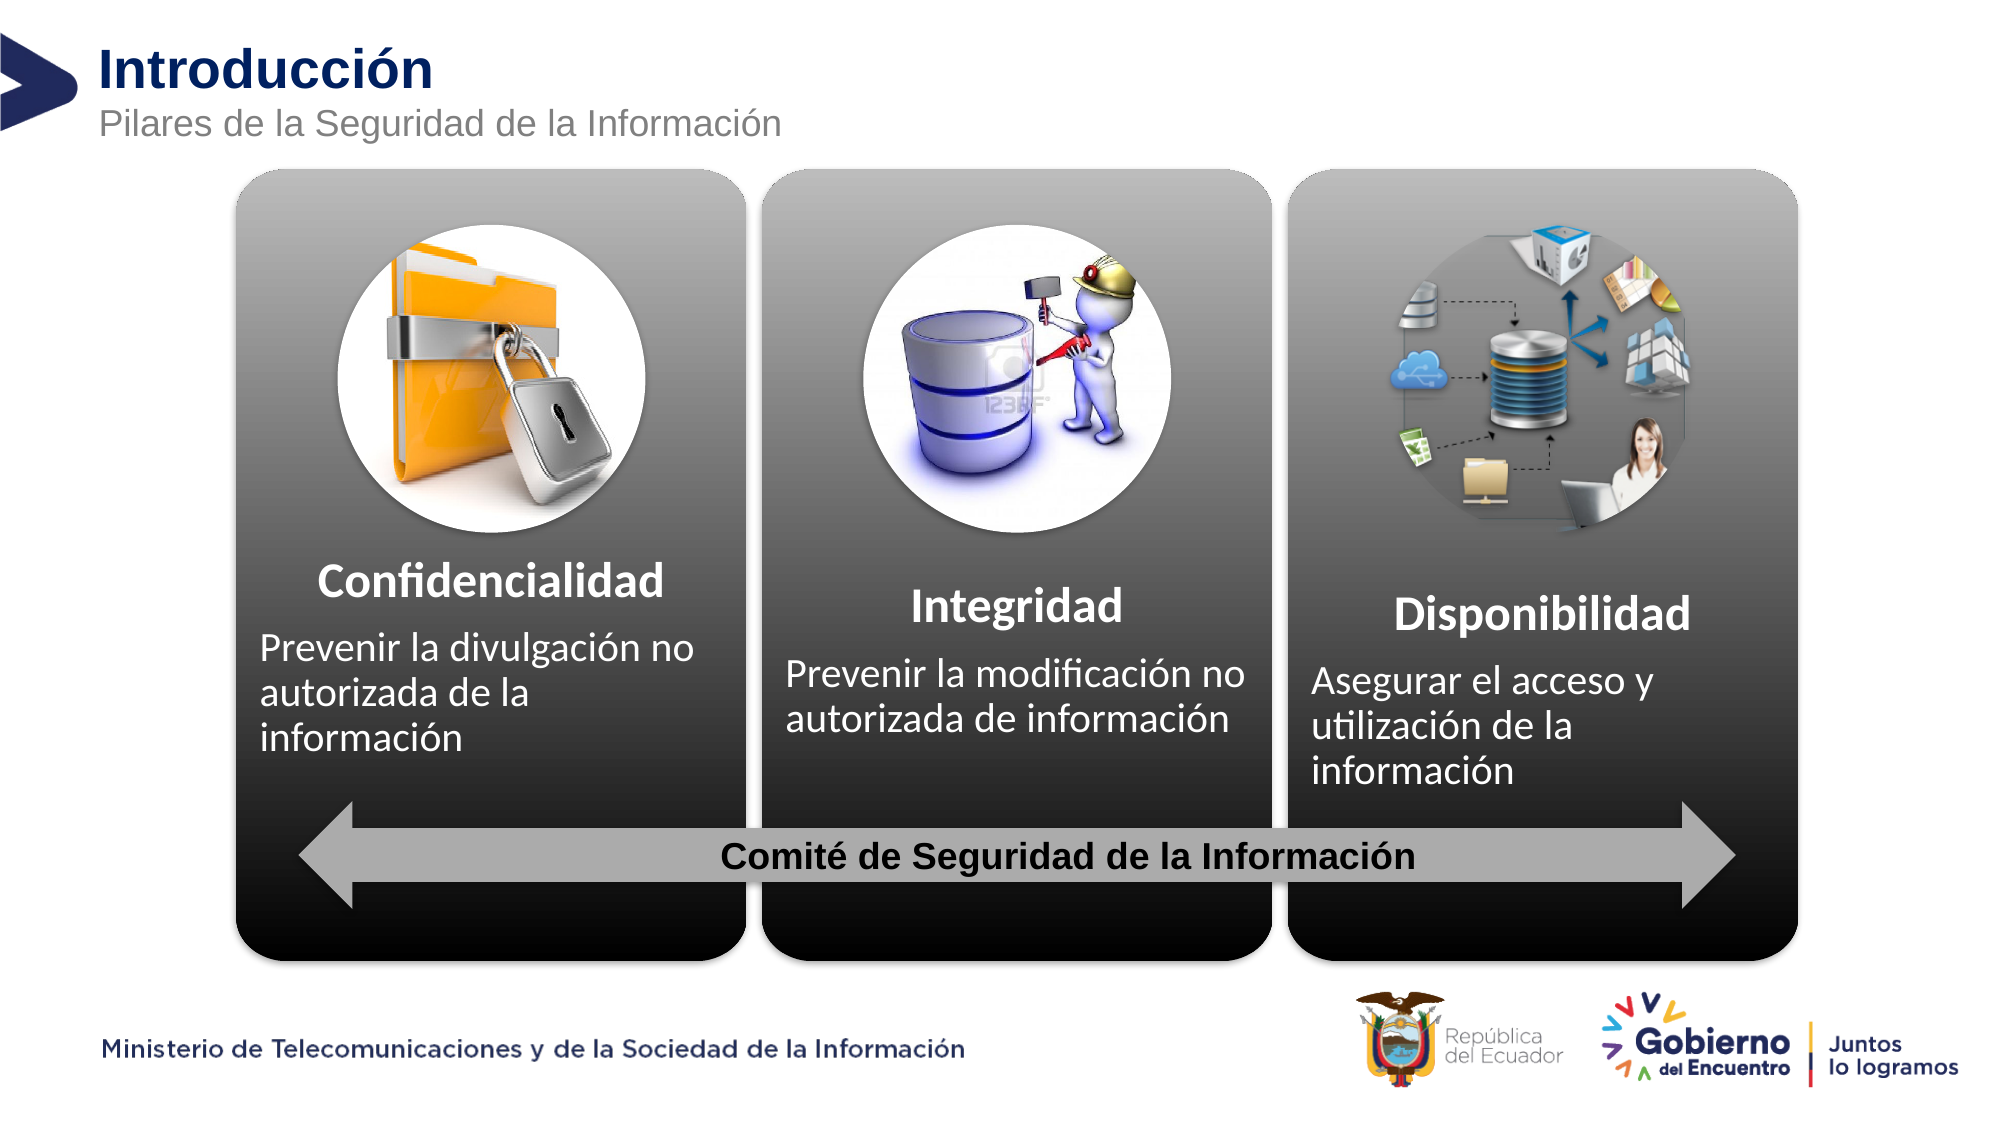

Introducción
Pilares de la Seguridad de la Información
Confidencialidad
Prevenir la divulgación no autorizada de la información

Integridad
Prevenir la modificación no autorizada de información

Disponibilidad
Asegurar el acceso y utilización de la información

Comité de Seguridad de la Información